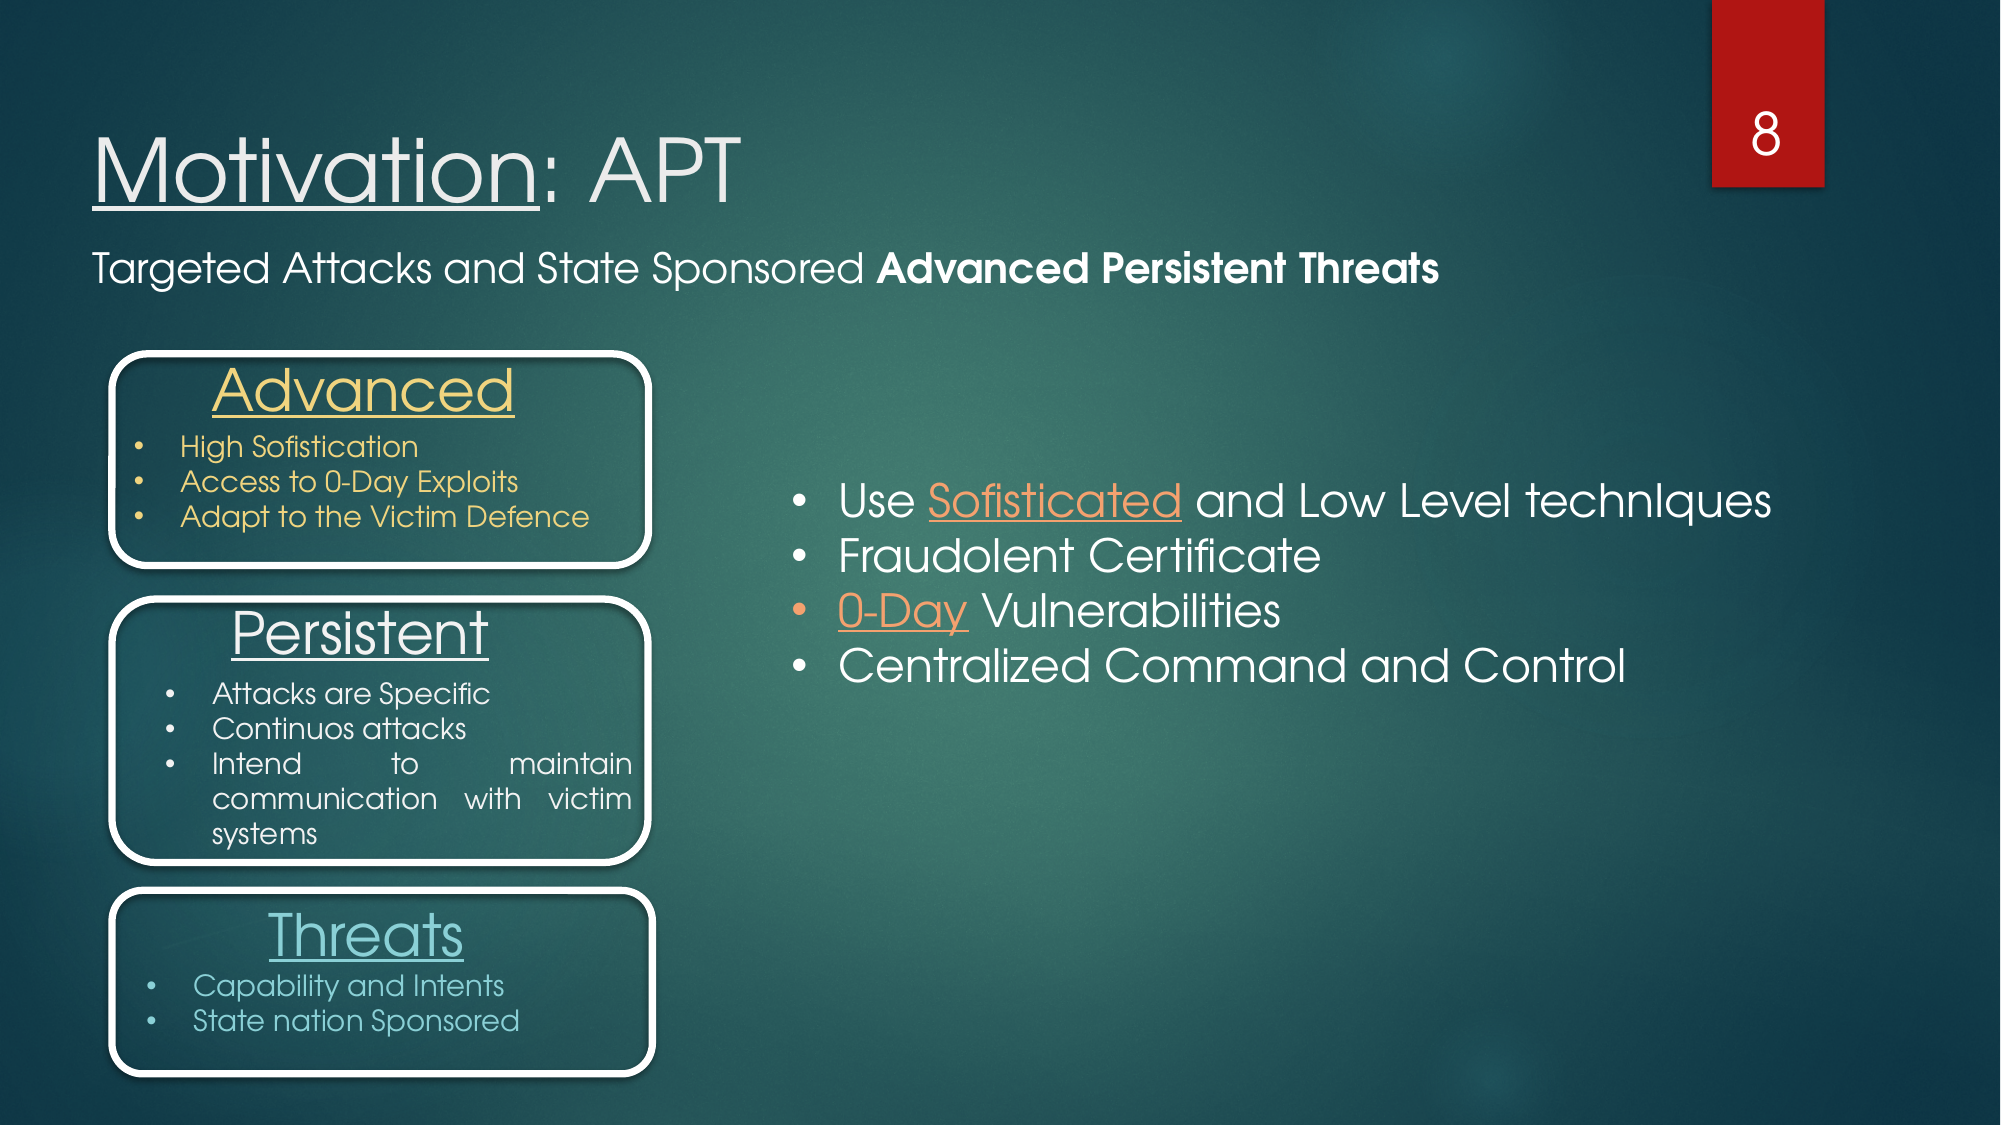

8
# Motivation: APT
Targeted Attacks and State Sponsored Advanced Persistent Threats
Advanced

High Sofistication
Access to 0-Day Exploits
Adapt to the Victim Defence
Use Sofisticated and Low Level technIques
Fraudolent Certificate
0-Day Vulnerabilities
Centralized Command and Control

Persistent

Attacks are Specific
Continuos attacks
Intend to maintain communication with victim systems

Threats
Capability and Intents
State nation Sponsored